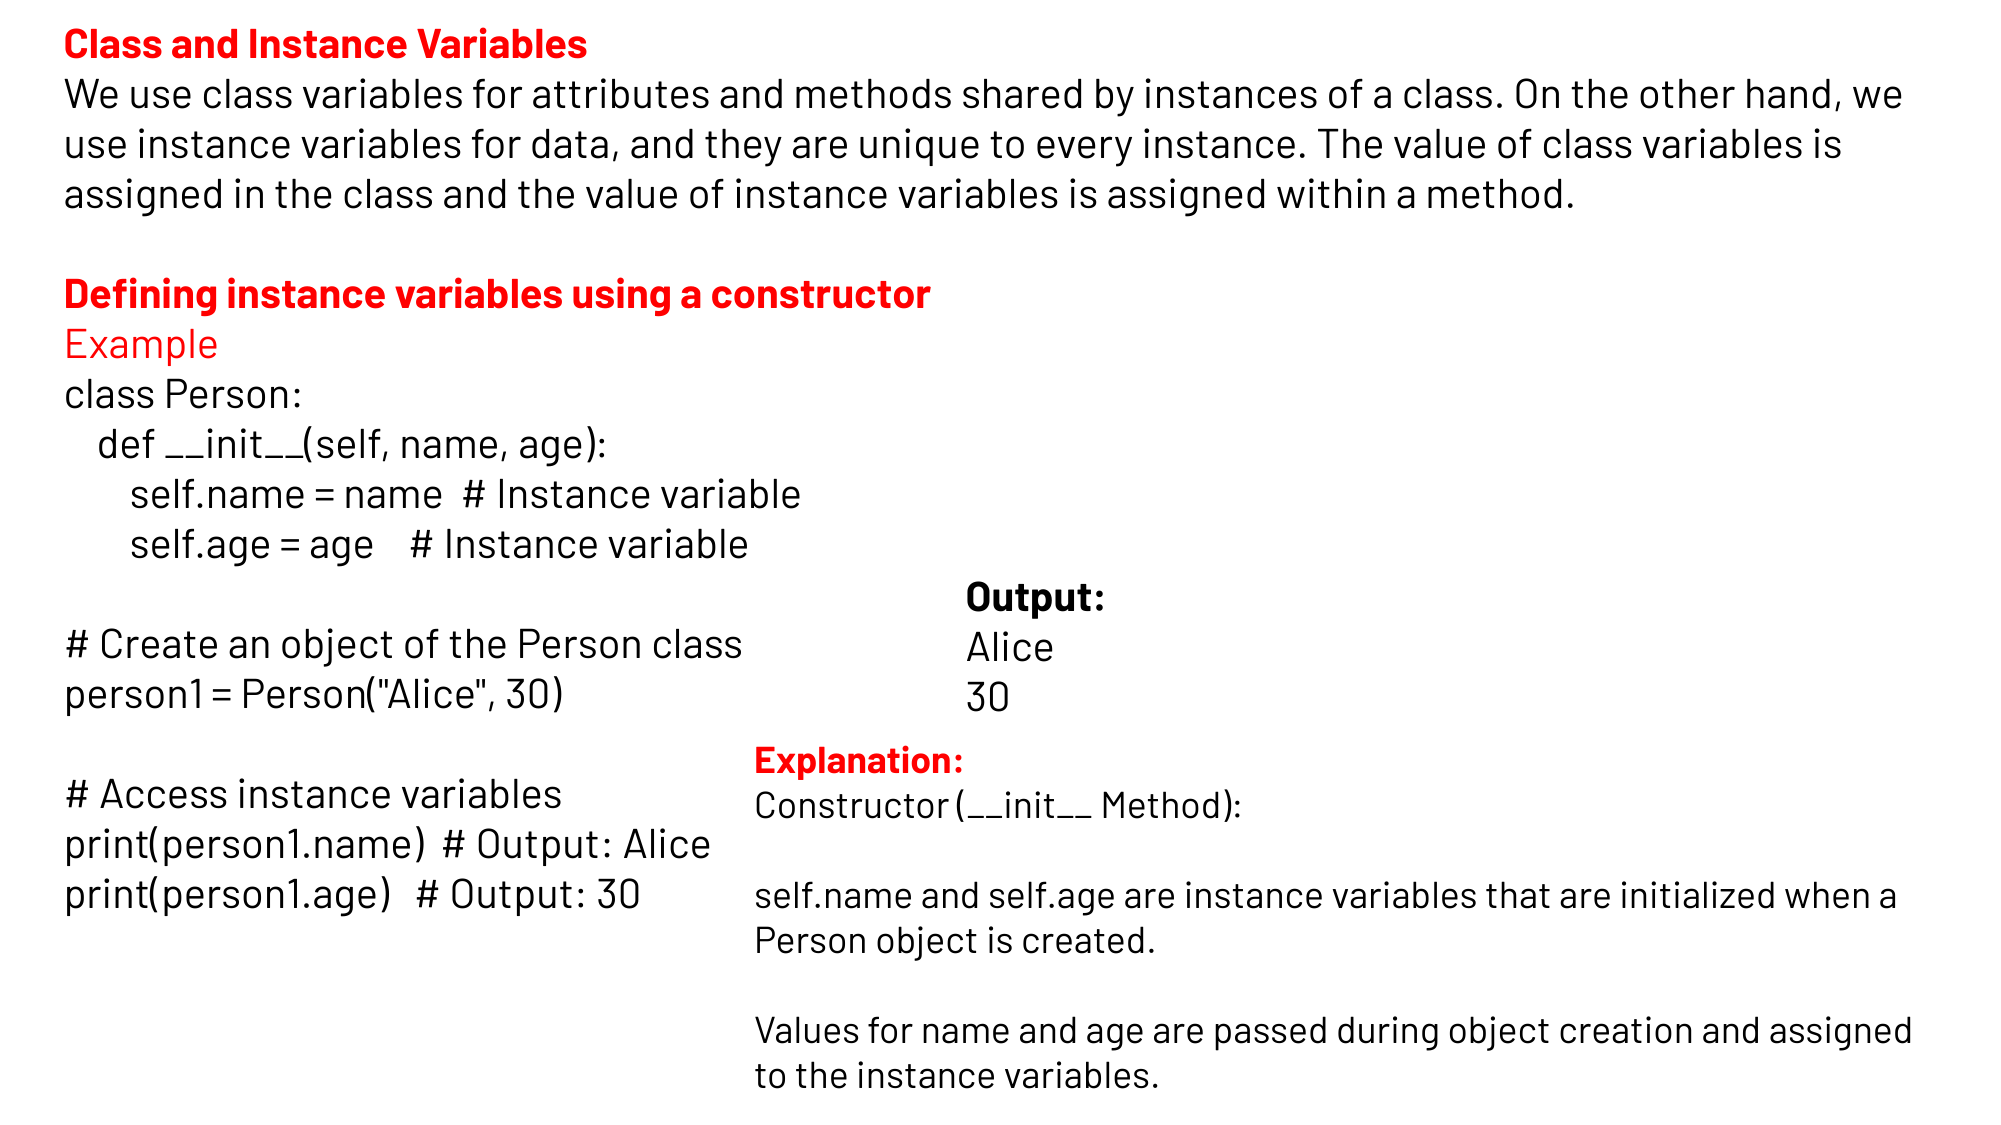

Class and Instance Variables
We use class variables for attributes and methods shared by instances of a class. On the other hand, we use instance variables for data, and they are unique to every instance. The value of class variables is assigned in the class and the value of instance variables is assigned within a method.

Defining instance variables using a constructor
Example
class Person:
    def __init__(self, name, age):
        self.name = name  # Instance variable
        self.age = age    # Instance variable

# Create an object of the Person class
person1 = Person("Alice", 30)

# Access instance variables
print(person1.name)  # Output: Alice
print(person1.age)   # Output: 30

Output:
Alice
30
Explanation:
Constructor (__init__ Method):

self.name and self.age are instance variables that are initialized when a Person object is created.

Values for name and age are passed during object creation and assigned to the instance variables.